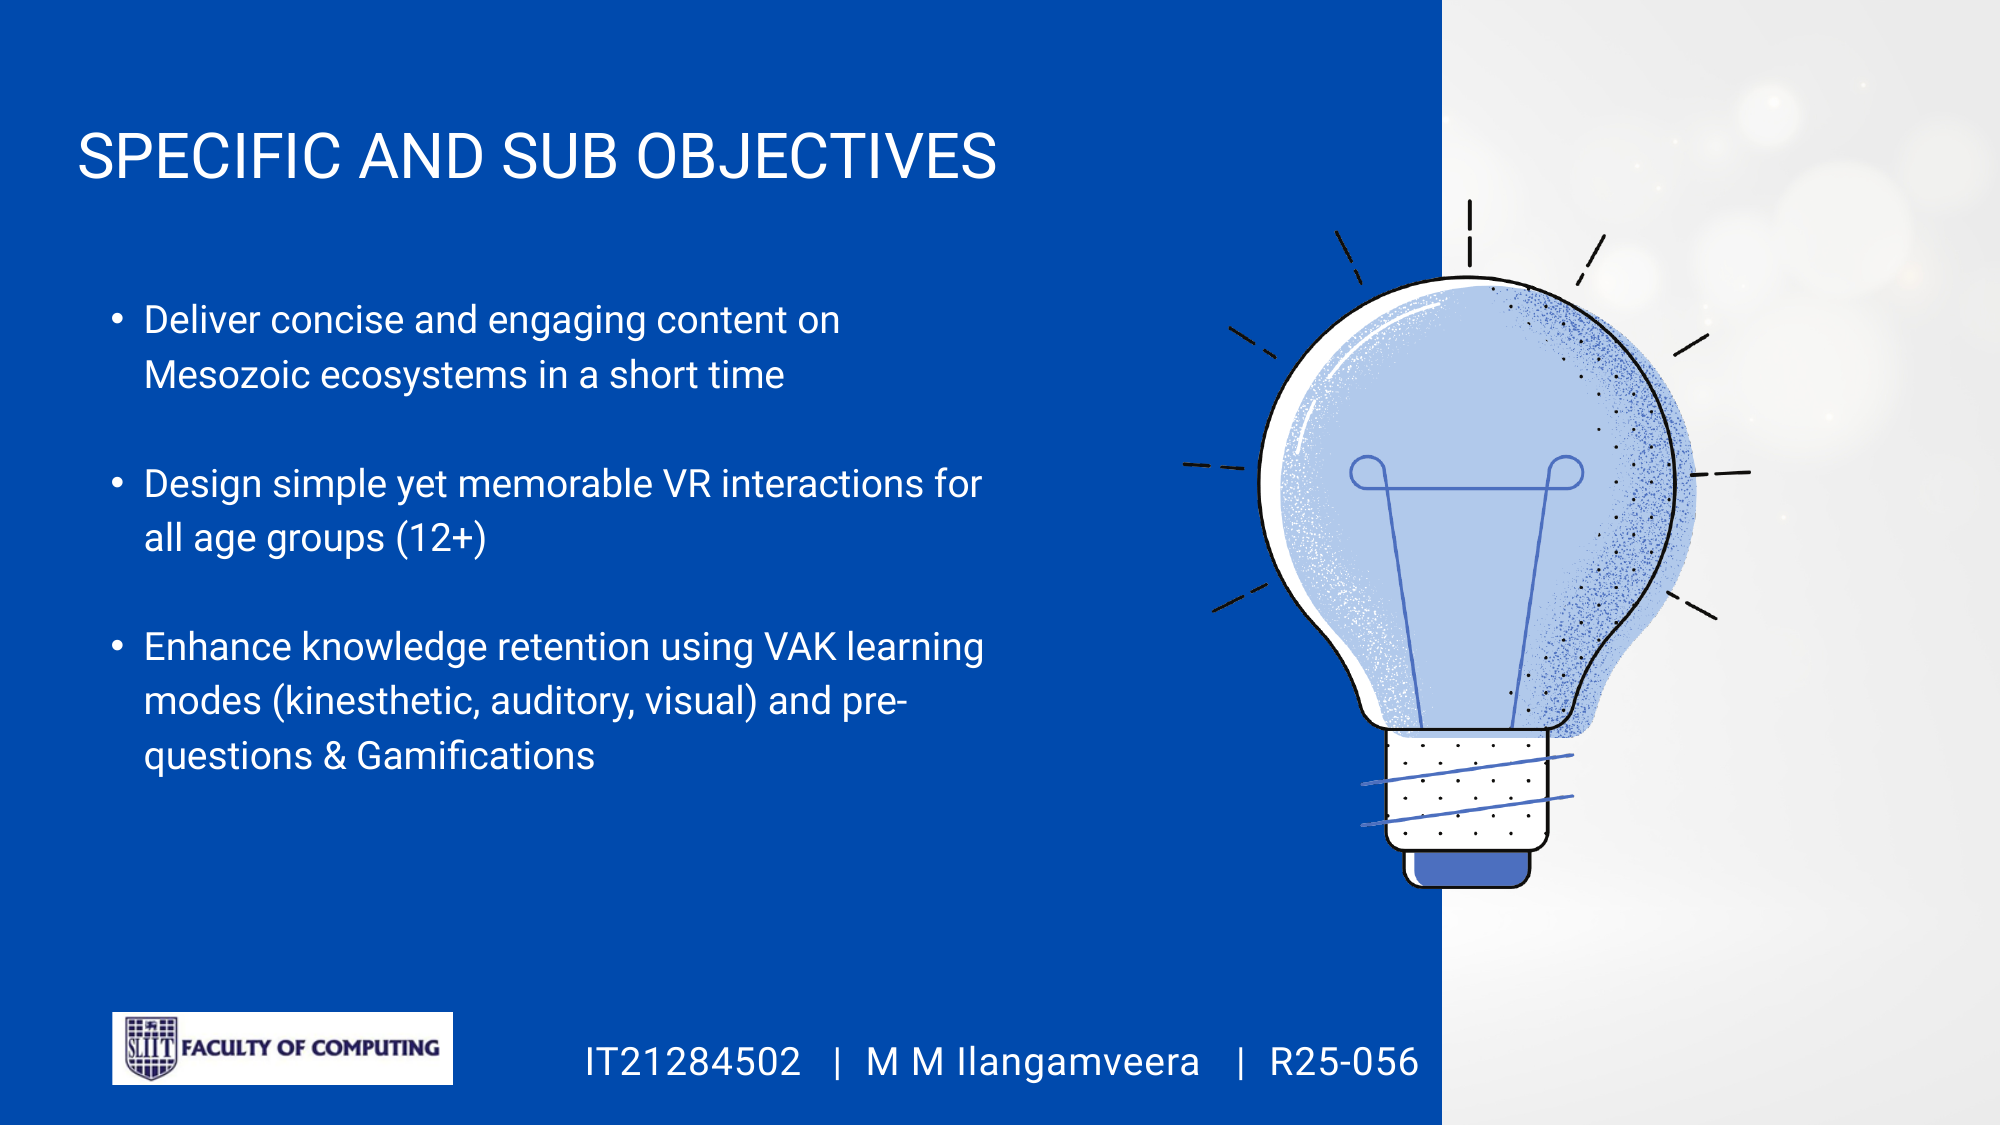

SPECIFIC AND SUB OBJECTIVES

Deliver concise and engaging content on Mesozoic ecosystems in a short time

Design simple yet memorable VR interactions for all age groups (12+)

Enhance knowledge retention using VAK learning modes (kinesthetic, auditory, visual) and pre-questions & Gamifications

M M Ilangamveera
R25-056
IT21284502
|
|